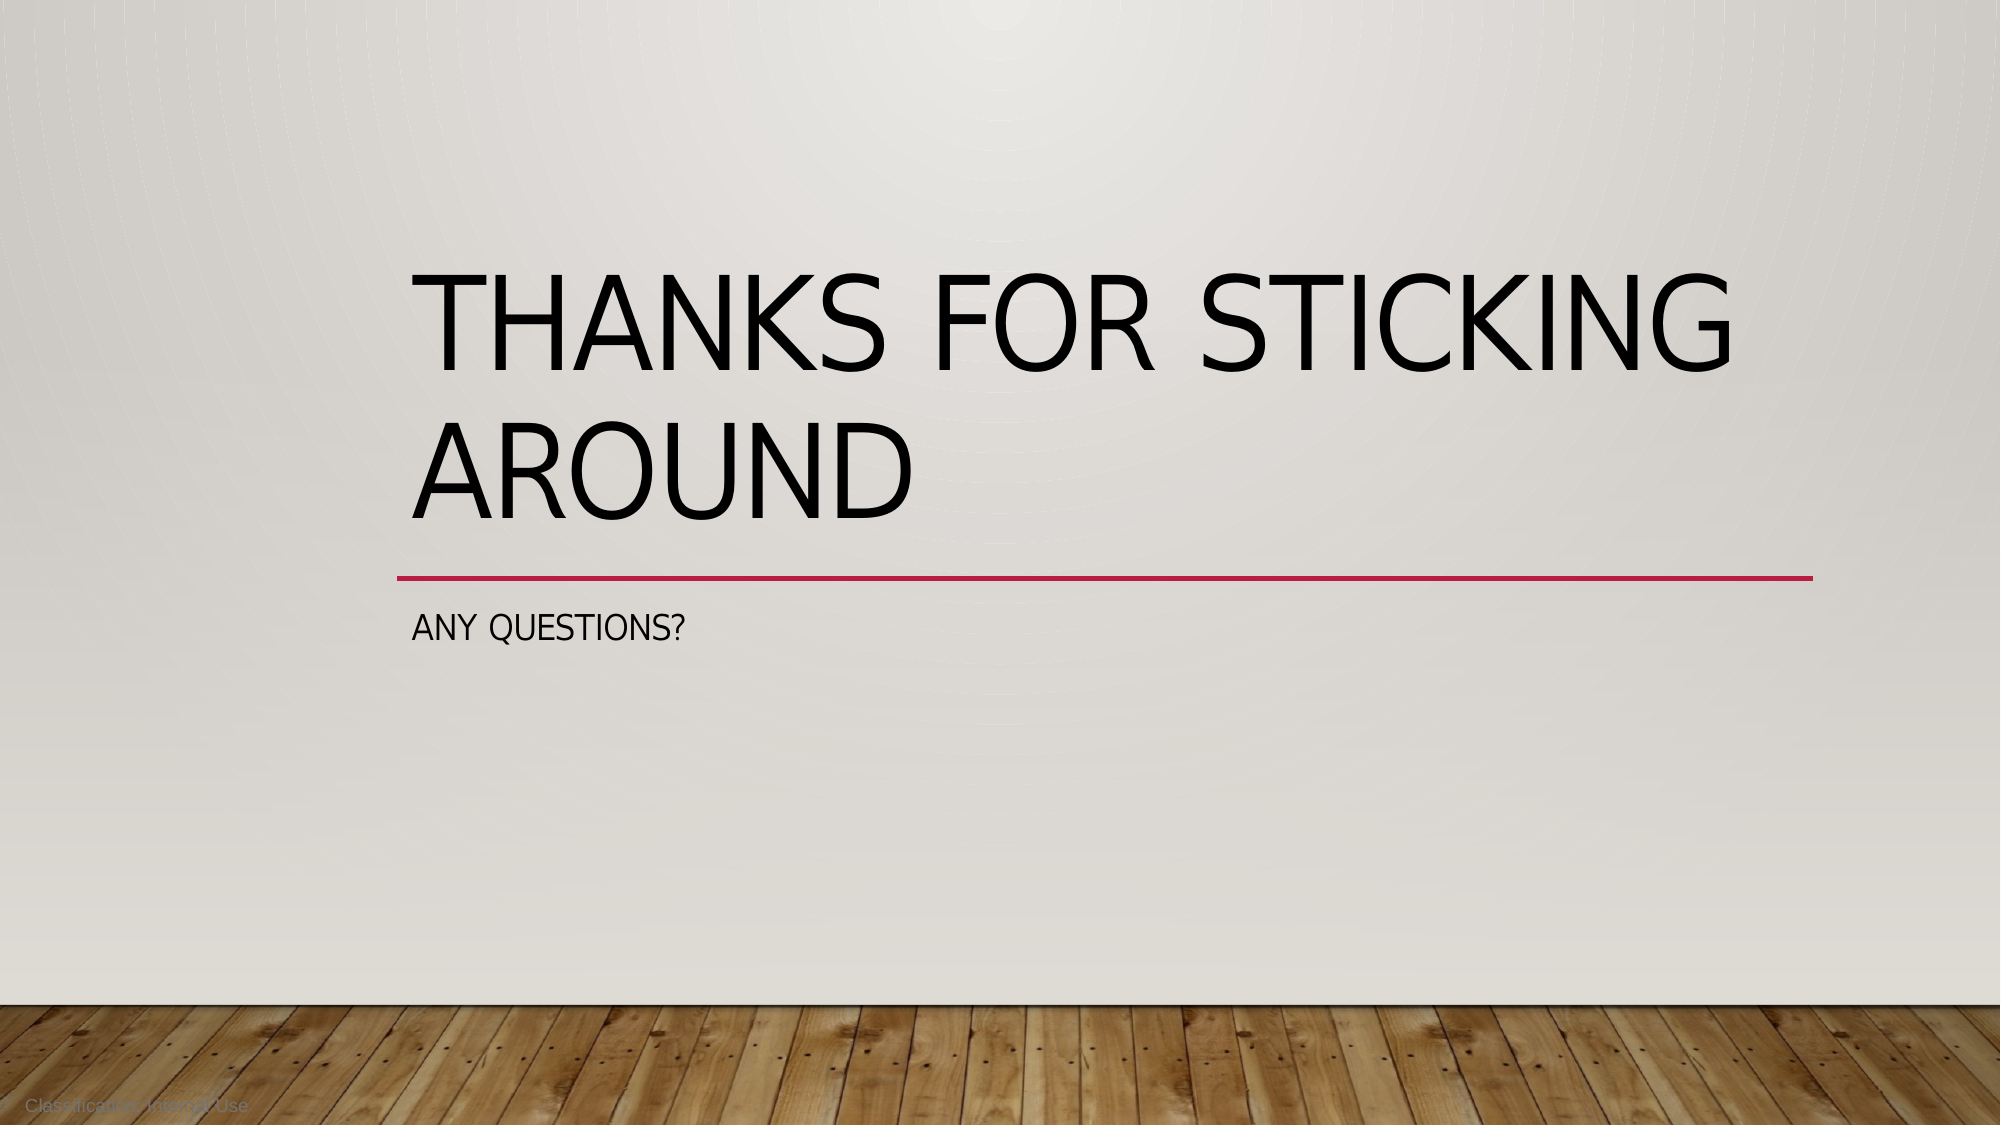

# Thanks for sticking around
Any Questions?